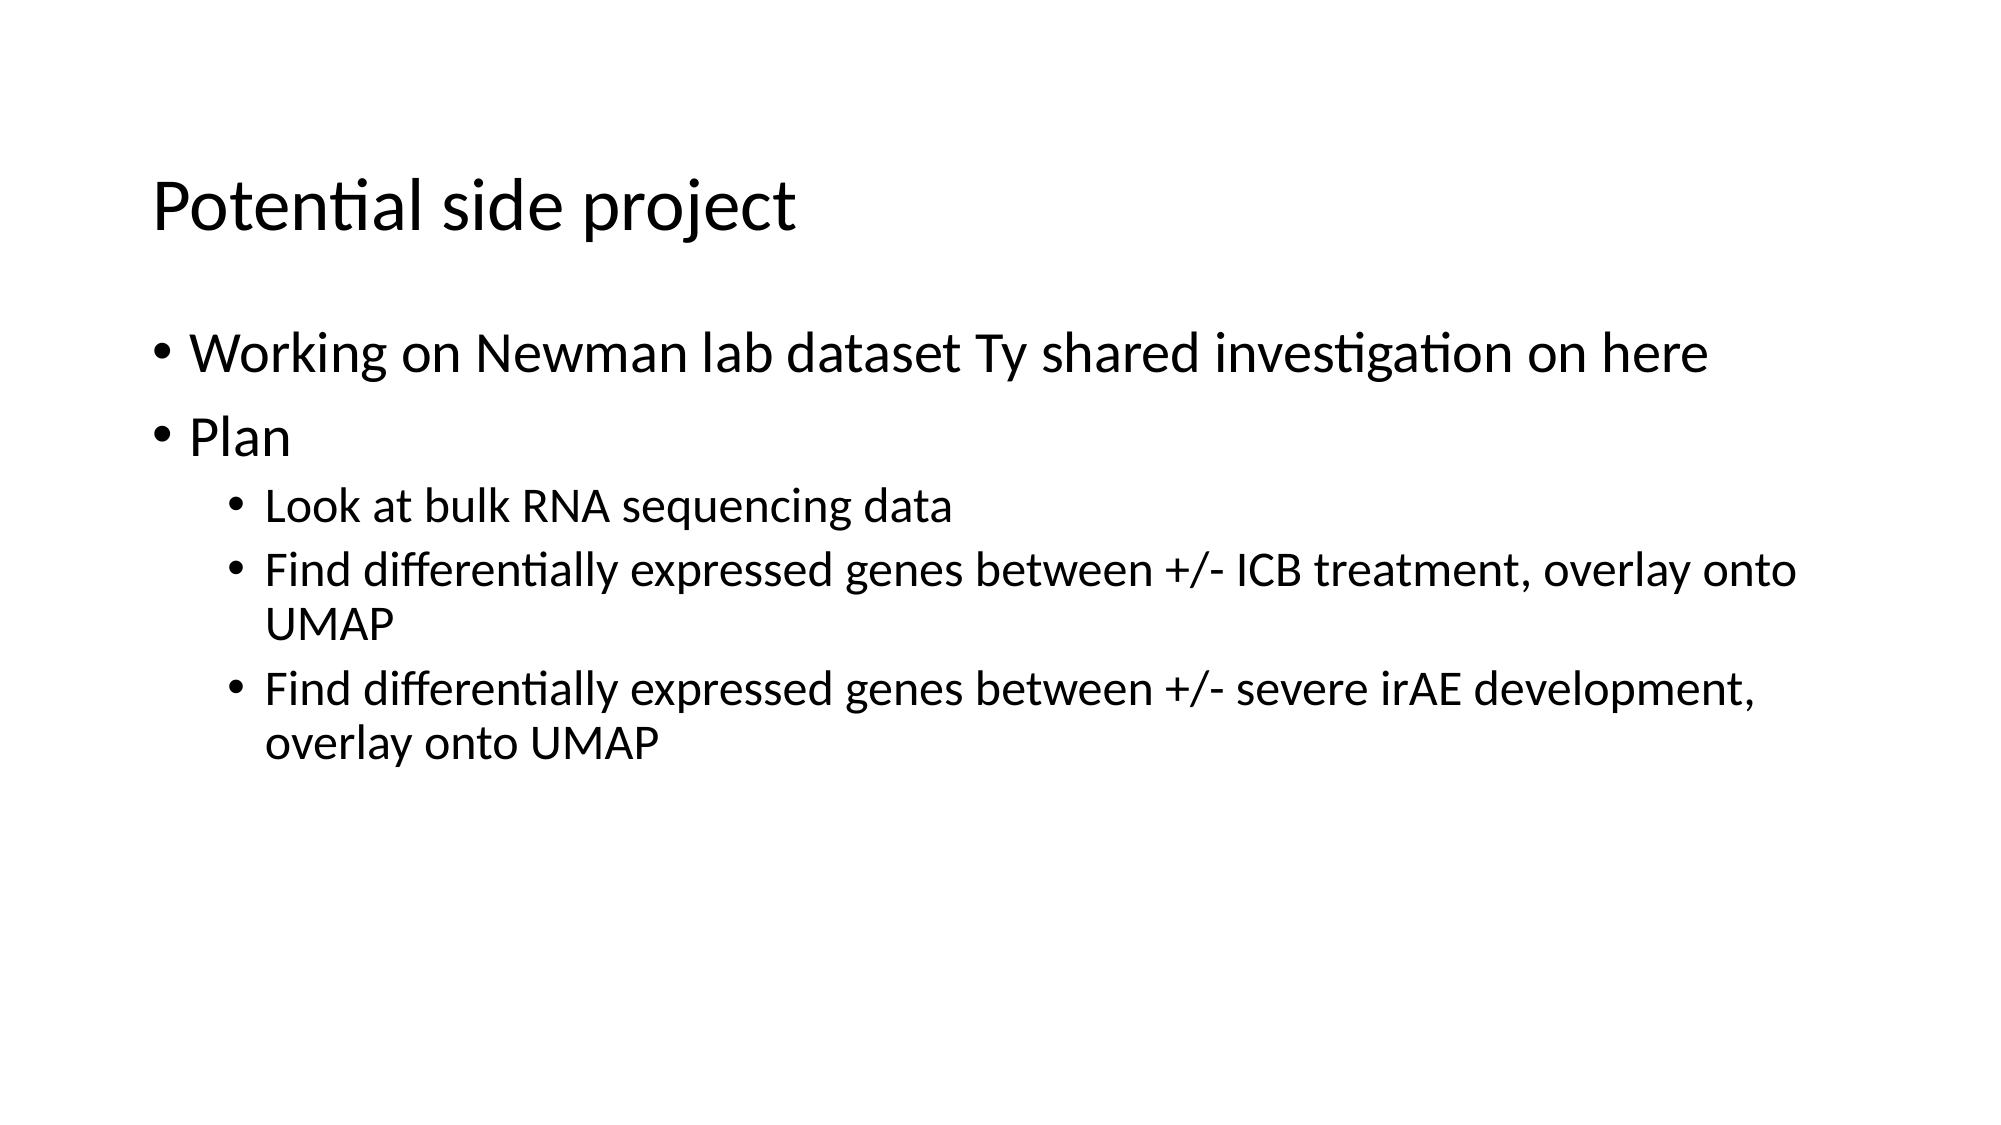

# Potential side project
Working on Newman lab dataset Ty shared investigation on here
Plan
Look at bulk RNA sequencing data
Find differentially expressed genes between +/- ICB treatment, overlay onto UMAP
Find differentially expressed genes between +/- severe irAE development, overlay onto UMAP